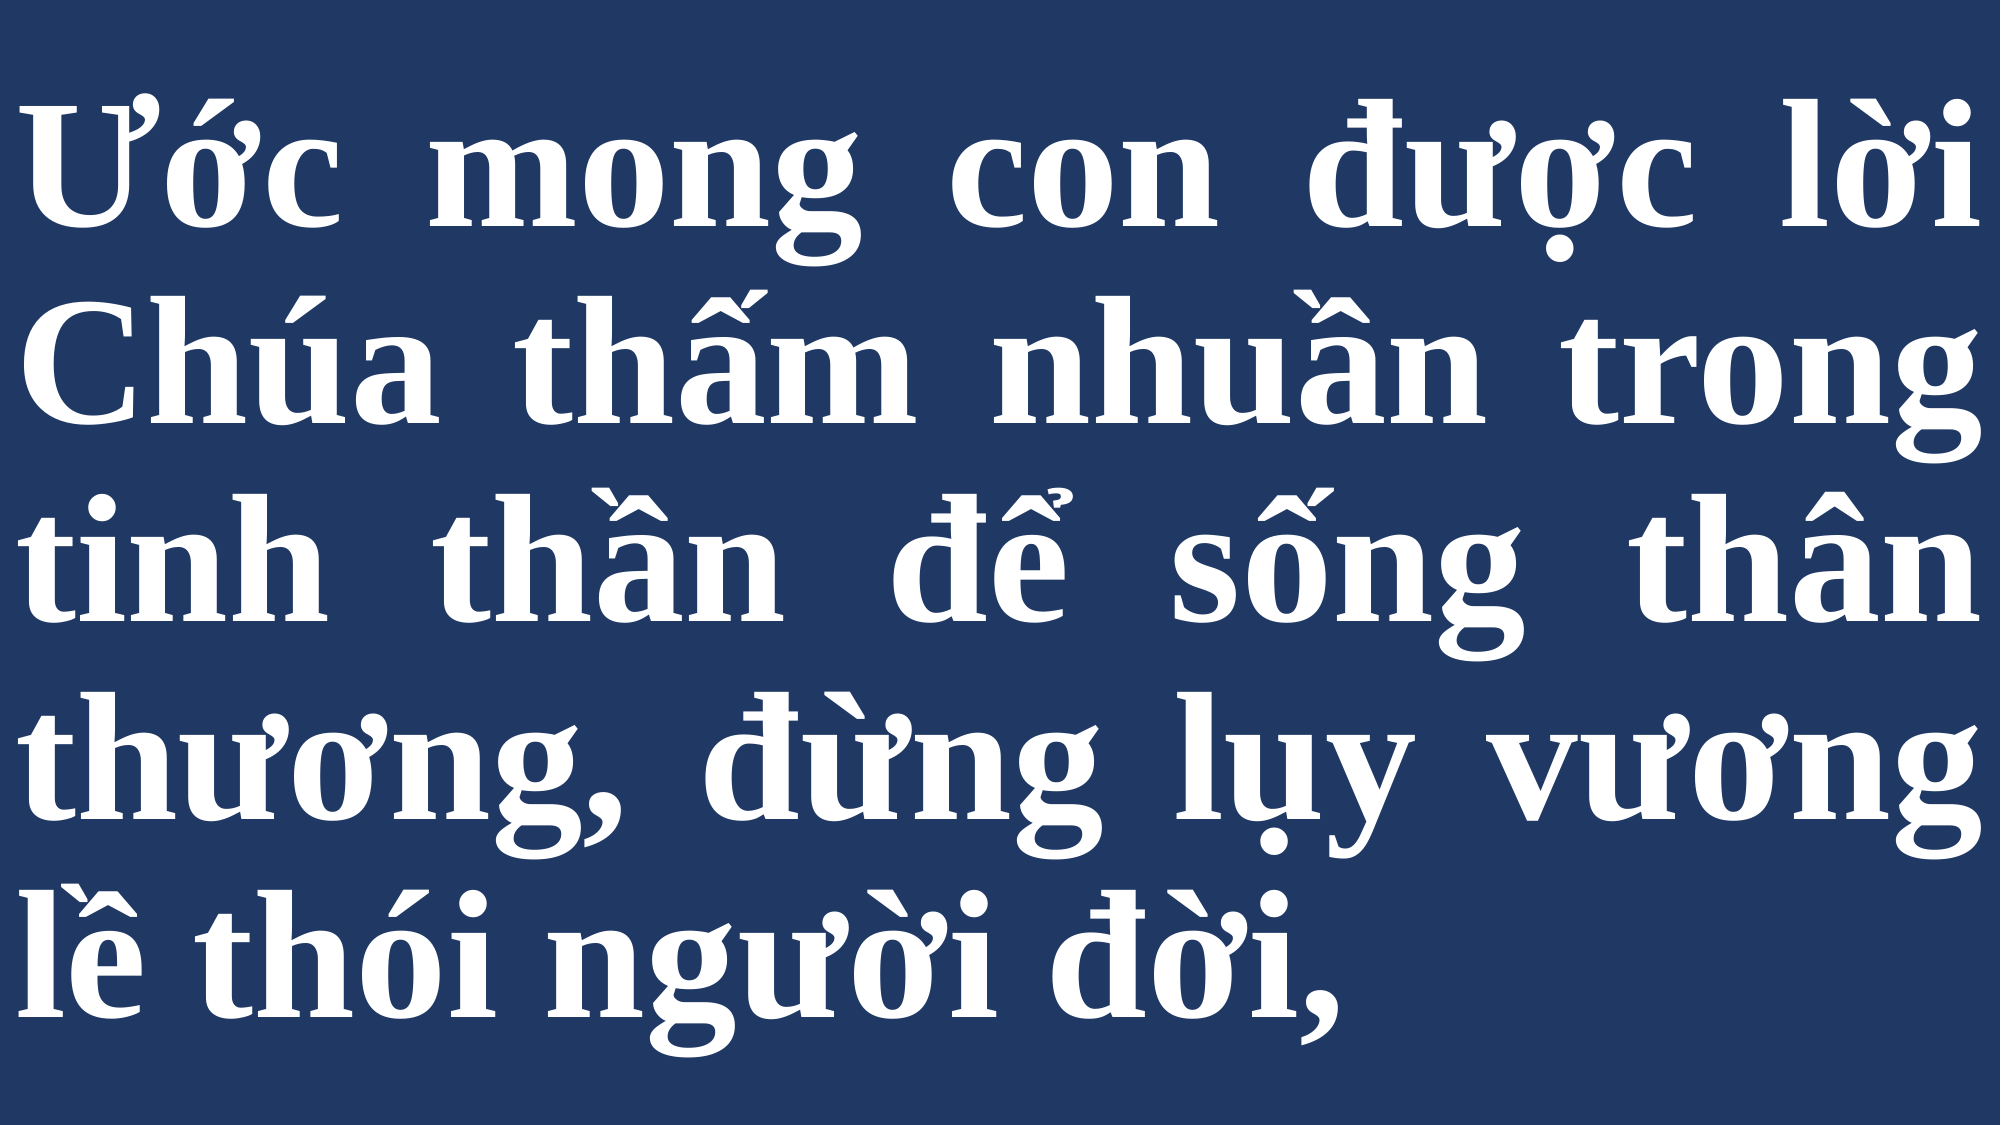

# Ước mong con được lời Chúa thấm nhuần trong tinh thần để sống thân thương, đừng lụy vương lề thói người đời,